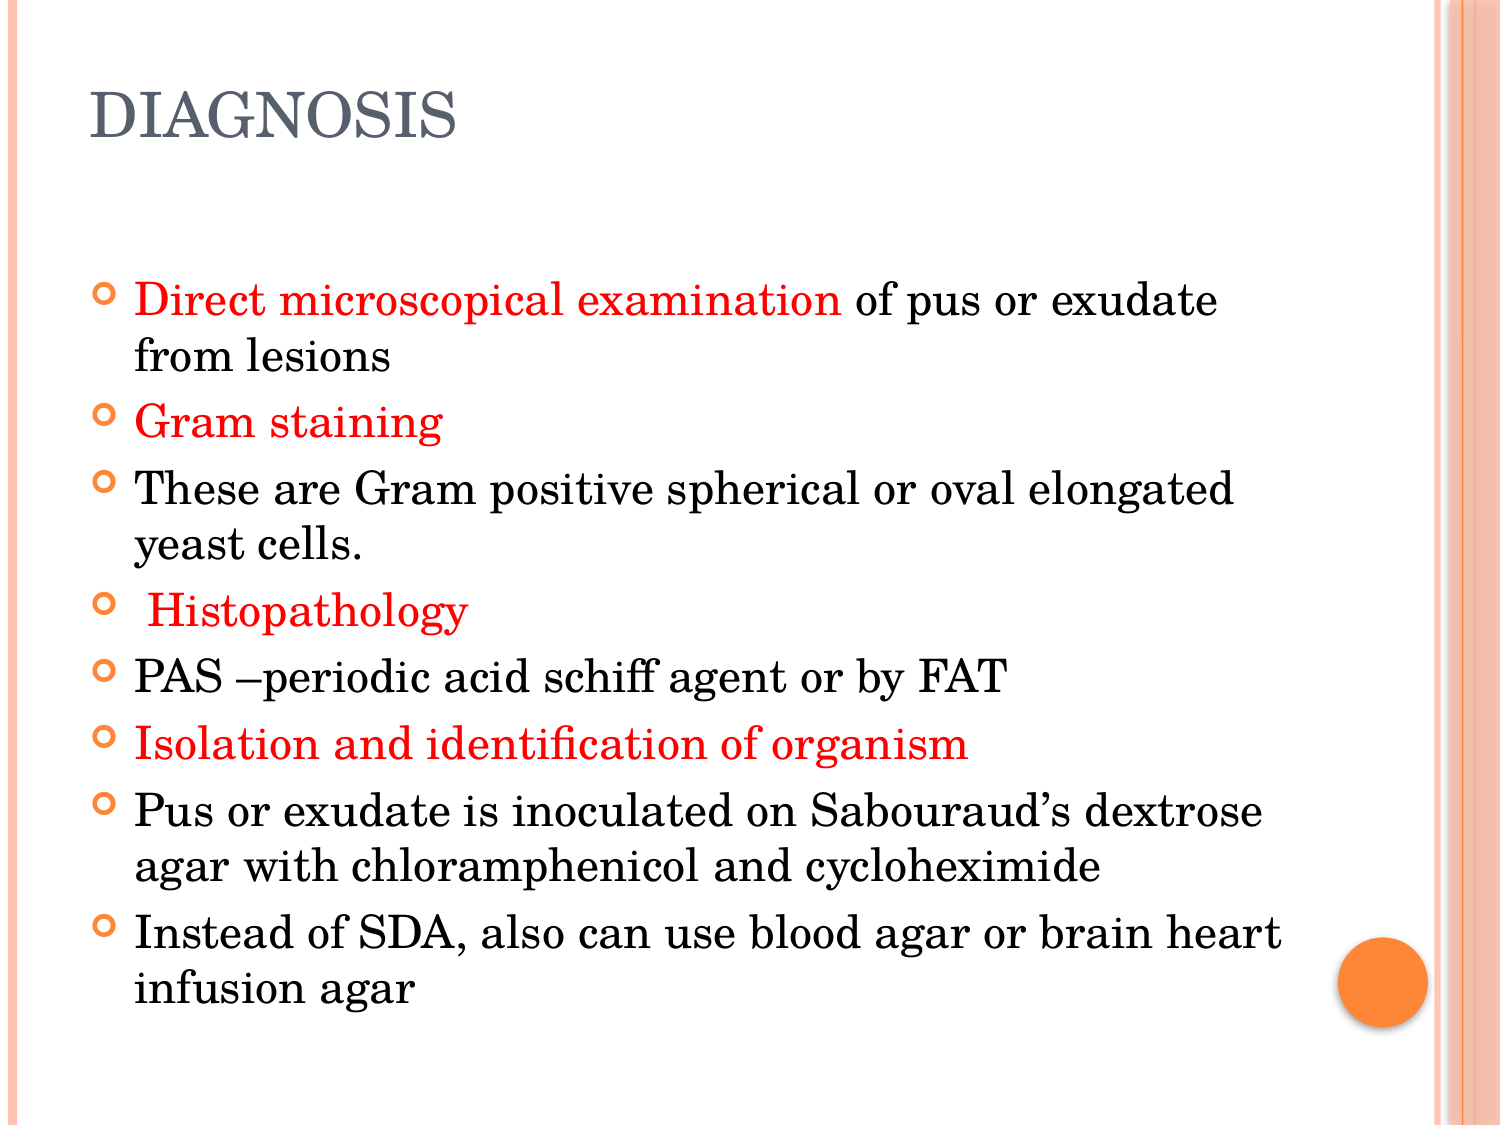

# Diagnosis
Direct microscopical examination of pus or exudate from lesions
Gram staining
These are Gram positive spherical or oval elongated yeast cells.
 Histopathology
PAS –periodic acid schiff agent or by FAT
Isolation and identification of organism
Pus or exudate is inoculated on Sabouraud’s dextrose agar with chloramphenicol and cycloheximide
Instead of SDA, also can use blood agar or brain heart infusion agar